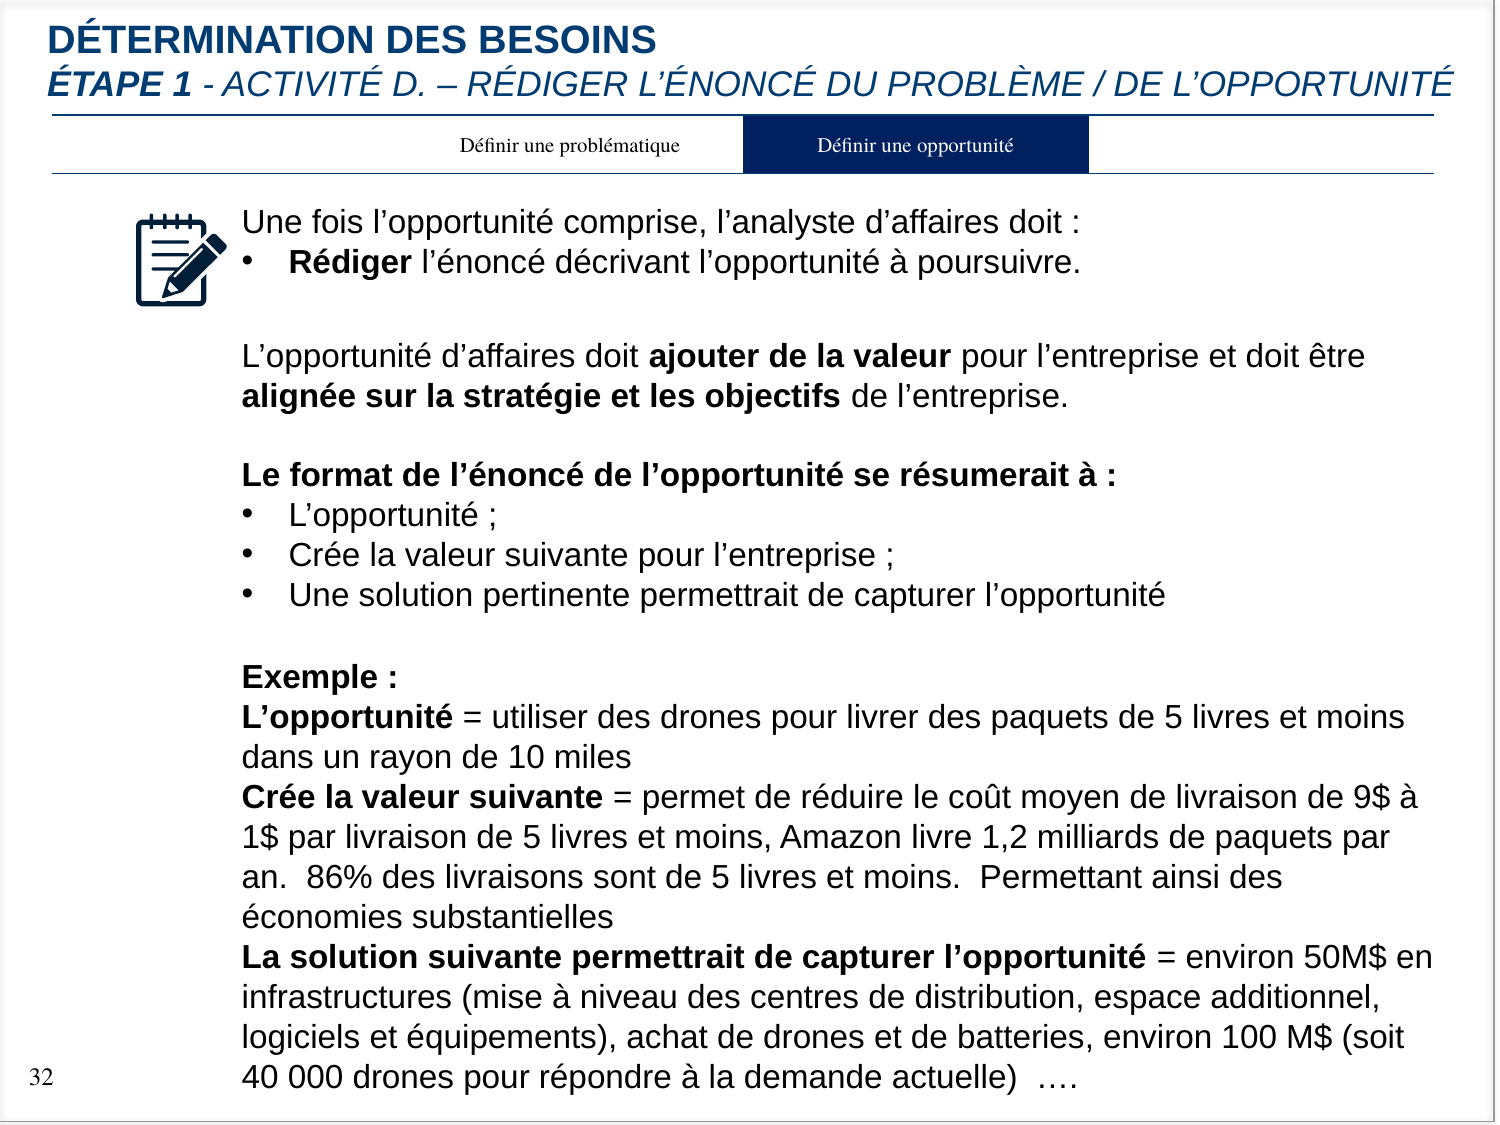

détermination des besoins
ÉTAPE 1 - Activité D. – rédiger l’énoncé du problème / de l’opportunité
|  | Définir une problématique | Définir une opportunité |  |
| --- | --- | --- | --- |
Une fois l’opportunité comprise, l’analyste d’affaires doit :
Rédiger l’énoncé décrivant l’opportunité à poursuivre.

L’opportunité d’affaires doit ajouter de la valeur pour l’entreprise et doit être alignée sur la stratégie et les objectifs de l’entreprise.

Le format de l’énoncé de l’opportunité se résumerait à :
L’opportunité ;
Crée la valeur suivante pour l’entreprise ;
Une solution pertinente permettrait de capturer l’opportunité

Exemple :
L’opportunité = utiliser des drones pour livrer des paquets de 5 livres et moins dans un rayon de 10 miles
Crée la valeur suivante = permet de réduire le coût moyen de livraison de 9$ à 1$ par livraison de 5 livres et moins, Amazon livre 1,2 milliards de paquets par an.  86% des livraisons sont de 5 livres et moins.  Permettant ainsi des économies substantielles
La solution suivante permettrait de capturer l’opportunité = environ 50M$ en infrastructures (mise à niveau des centres de distribution, espace additionnel, logiciels et équipements), achat de drones et de batteries, environ 100 M$ (soit 40 000 drones pour répondre à la demande actuelle)  ….